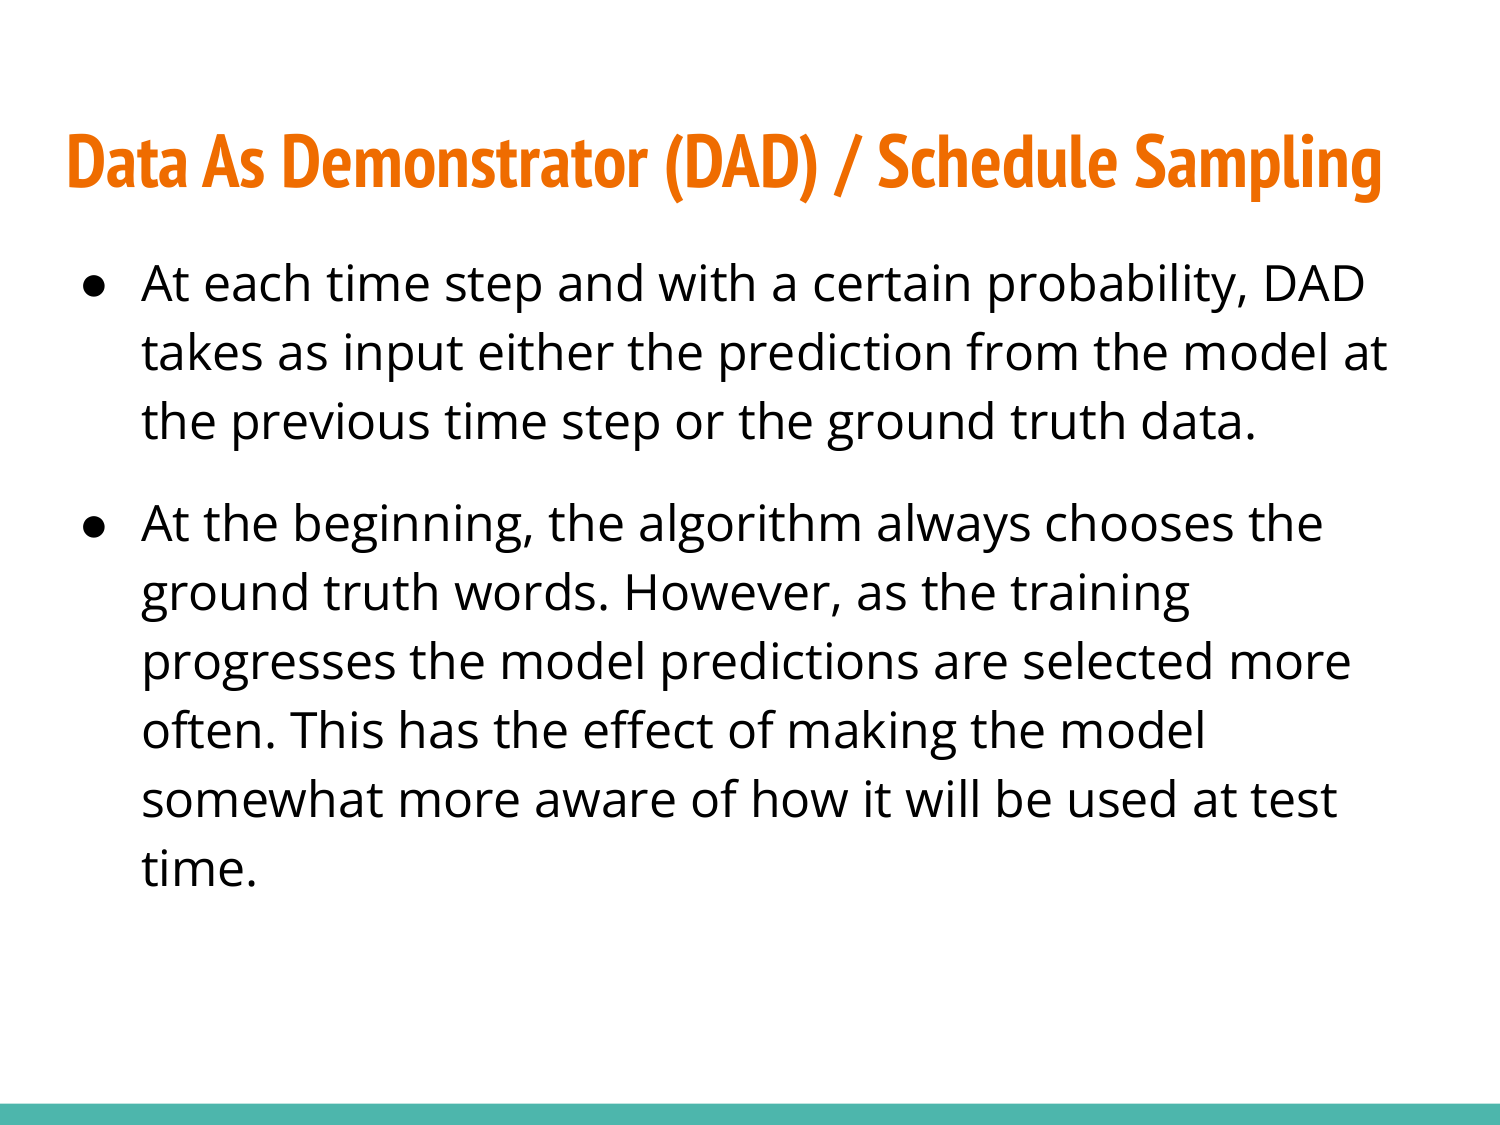

# Data As Demonstrator (DAD) / Schedule Sampling
At each time step and with a certain probability, DAD takes as input either the prediction from the model at the previous time step or the ground truth data.
At the beginning, the algorithm always chooses the ground truth words. However, as the training progresses the model predictions are selected more often. This has the effect of making the model somewhat more aware of how it will be used at test time.